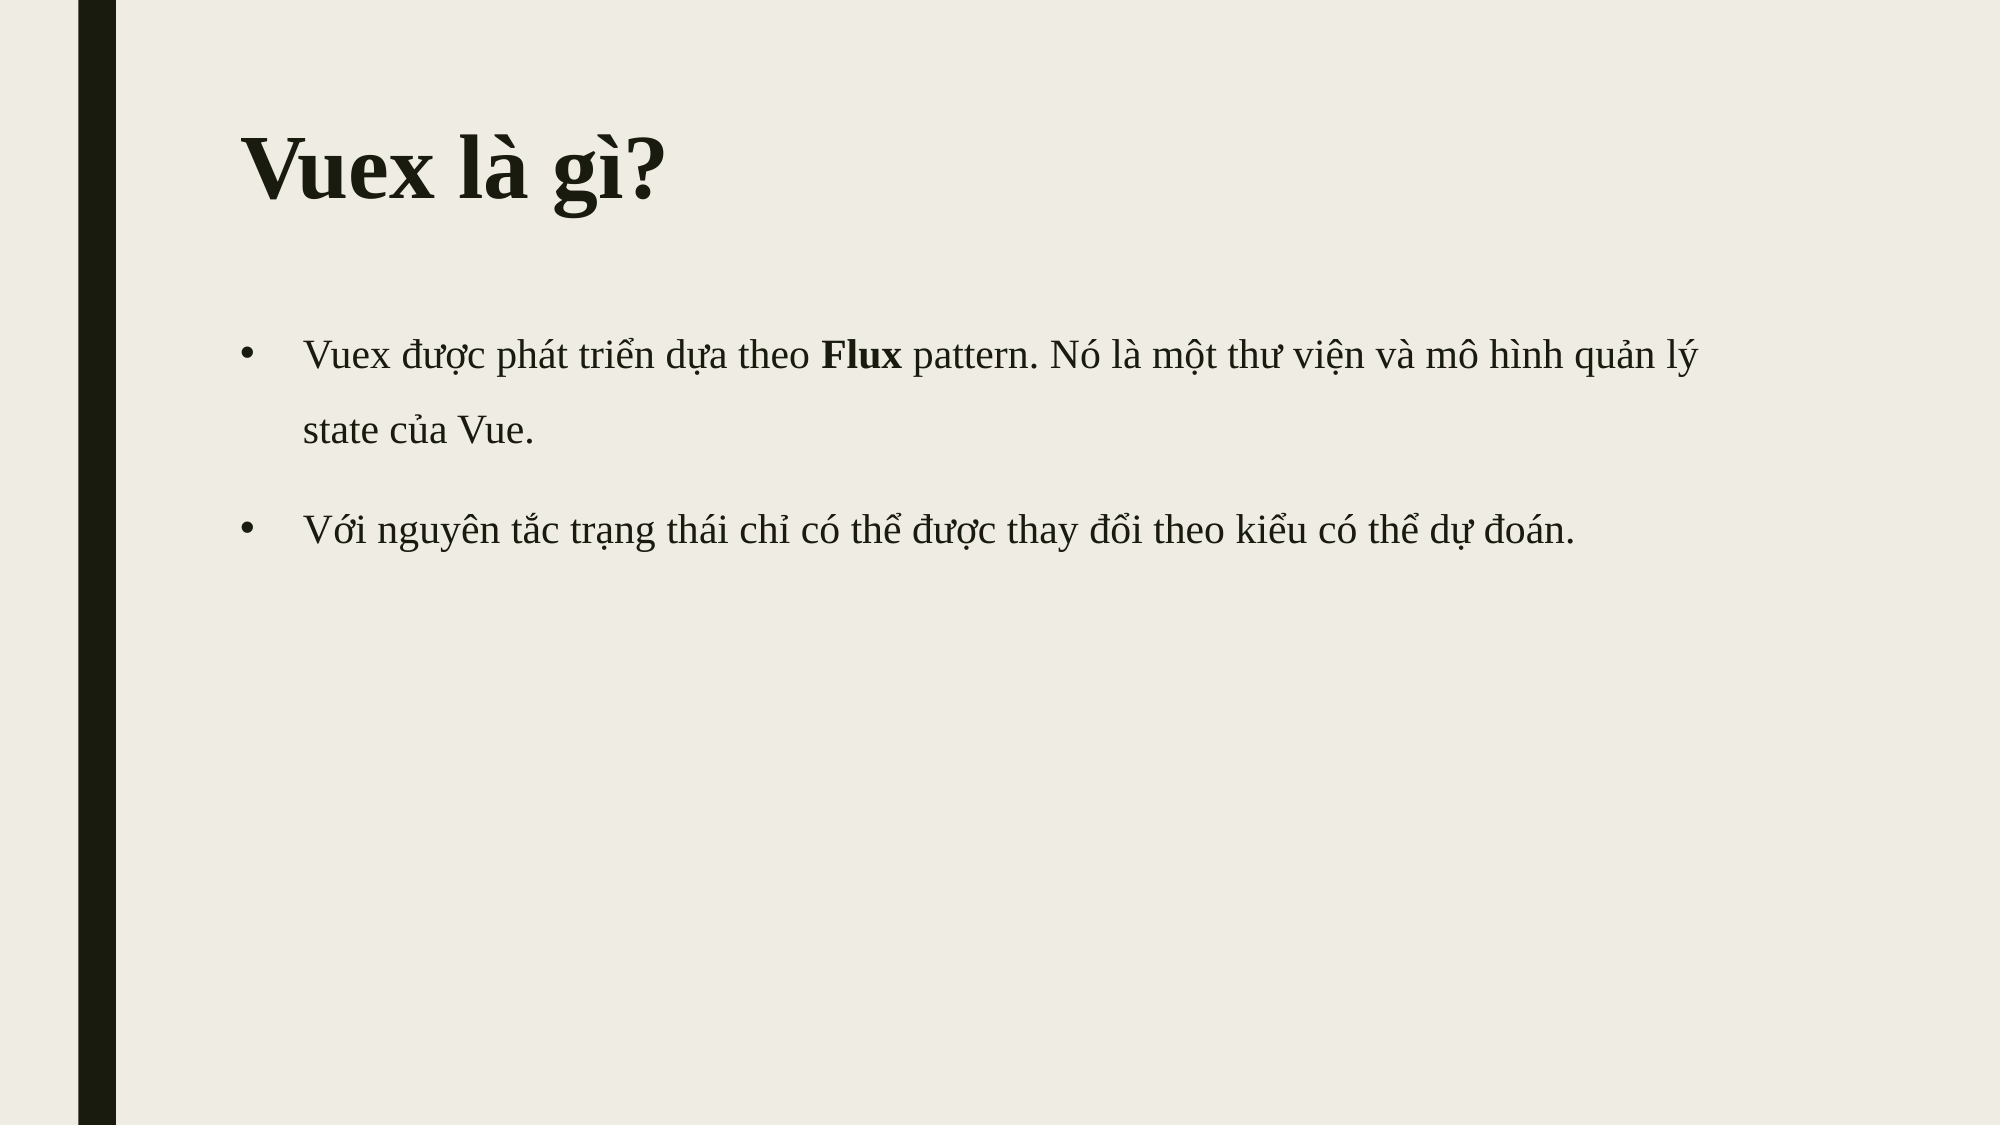

# Vuex là gì?
Vuex được phát triển dựa theo Flux pattern. Nó là một thư viện và mô hình quản lý state của Vue.
Với nguyên tắc trạng thái chỉ có thể được thay đổi theo kiểu có thể dự đoán.